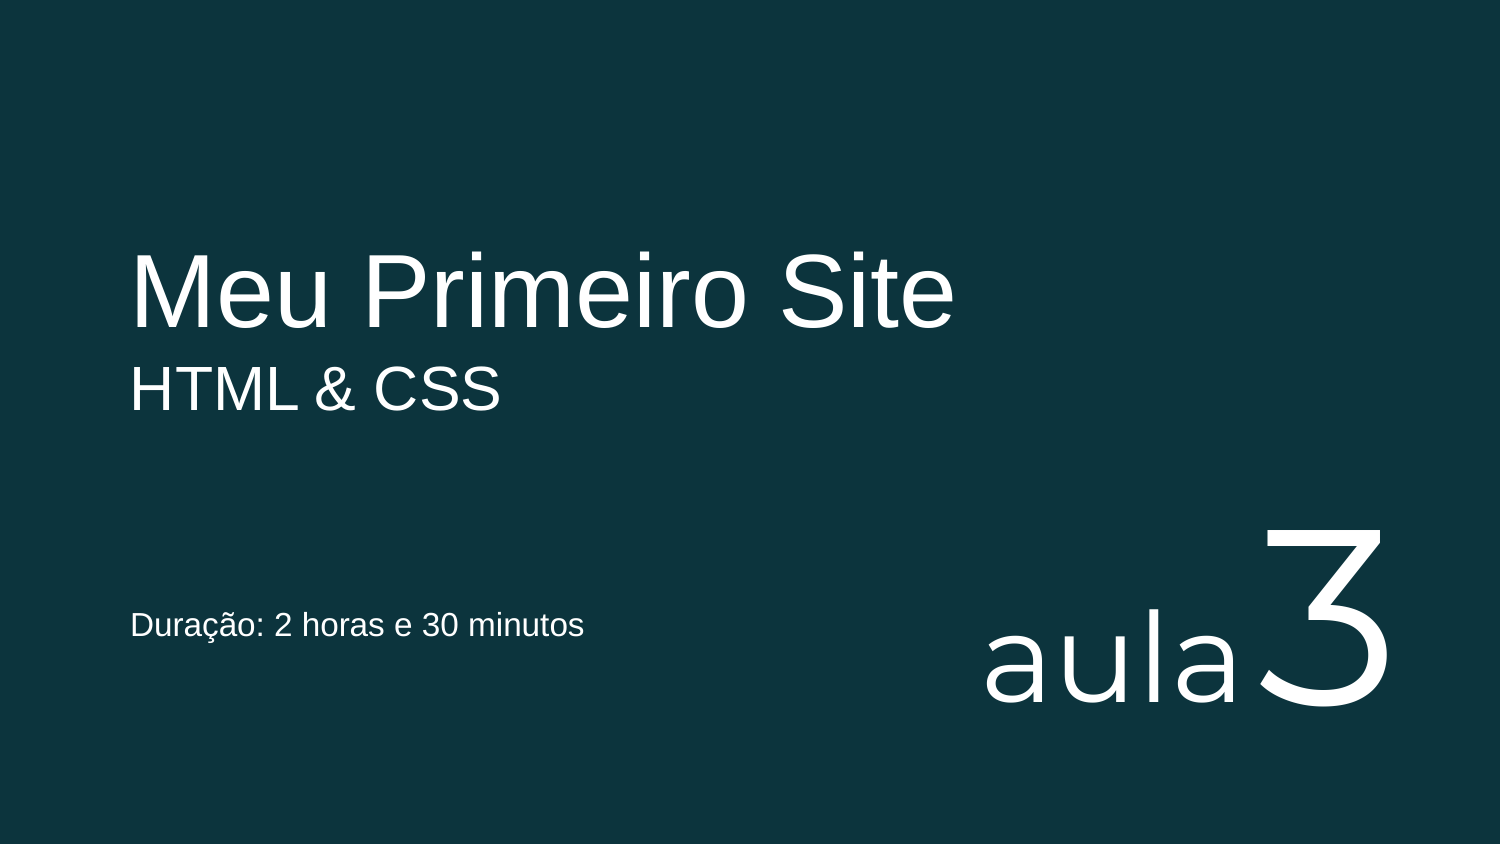

Meu Primeiro Site

HTML & CSS
3

Duração: 2 horas e 30 minutos

aula